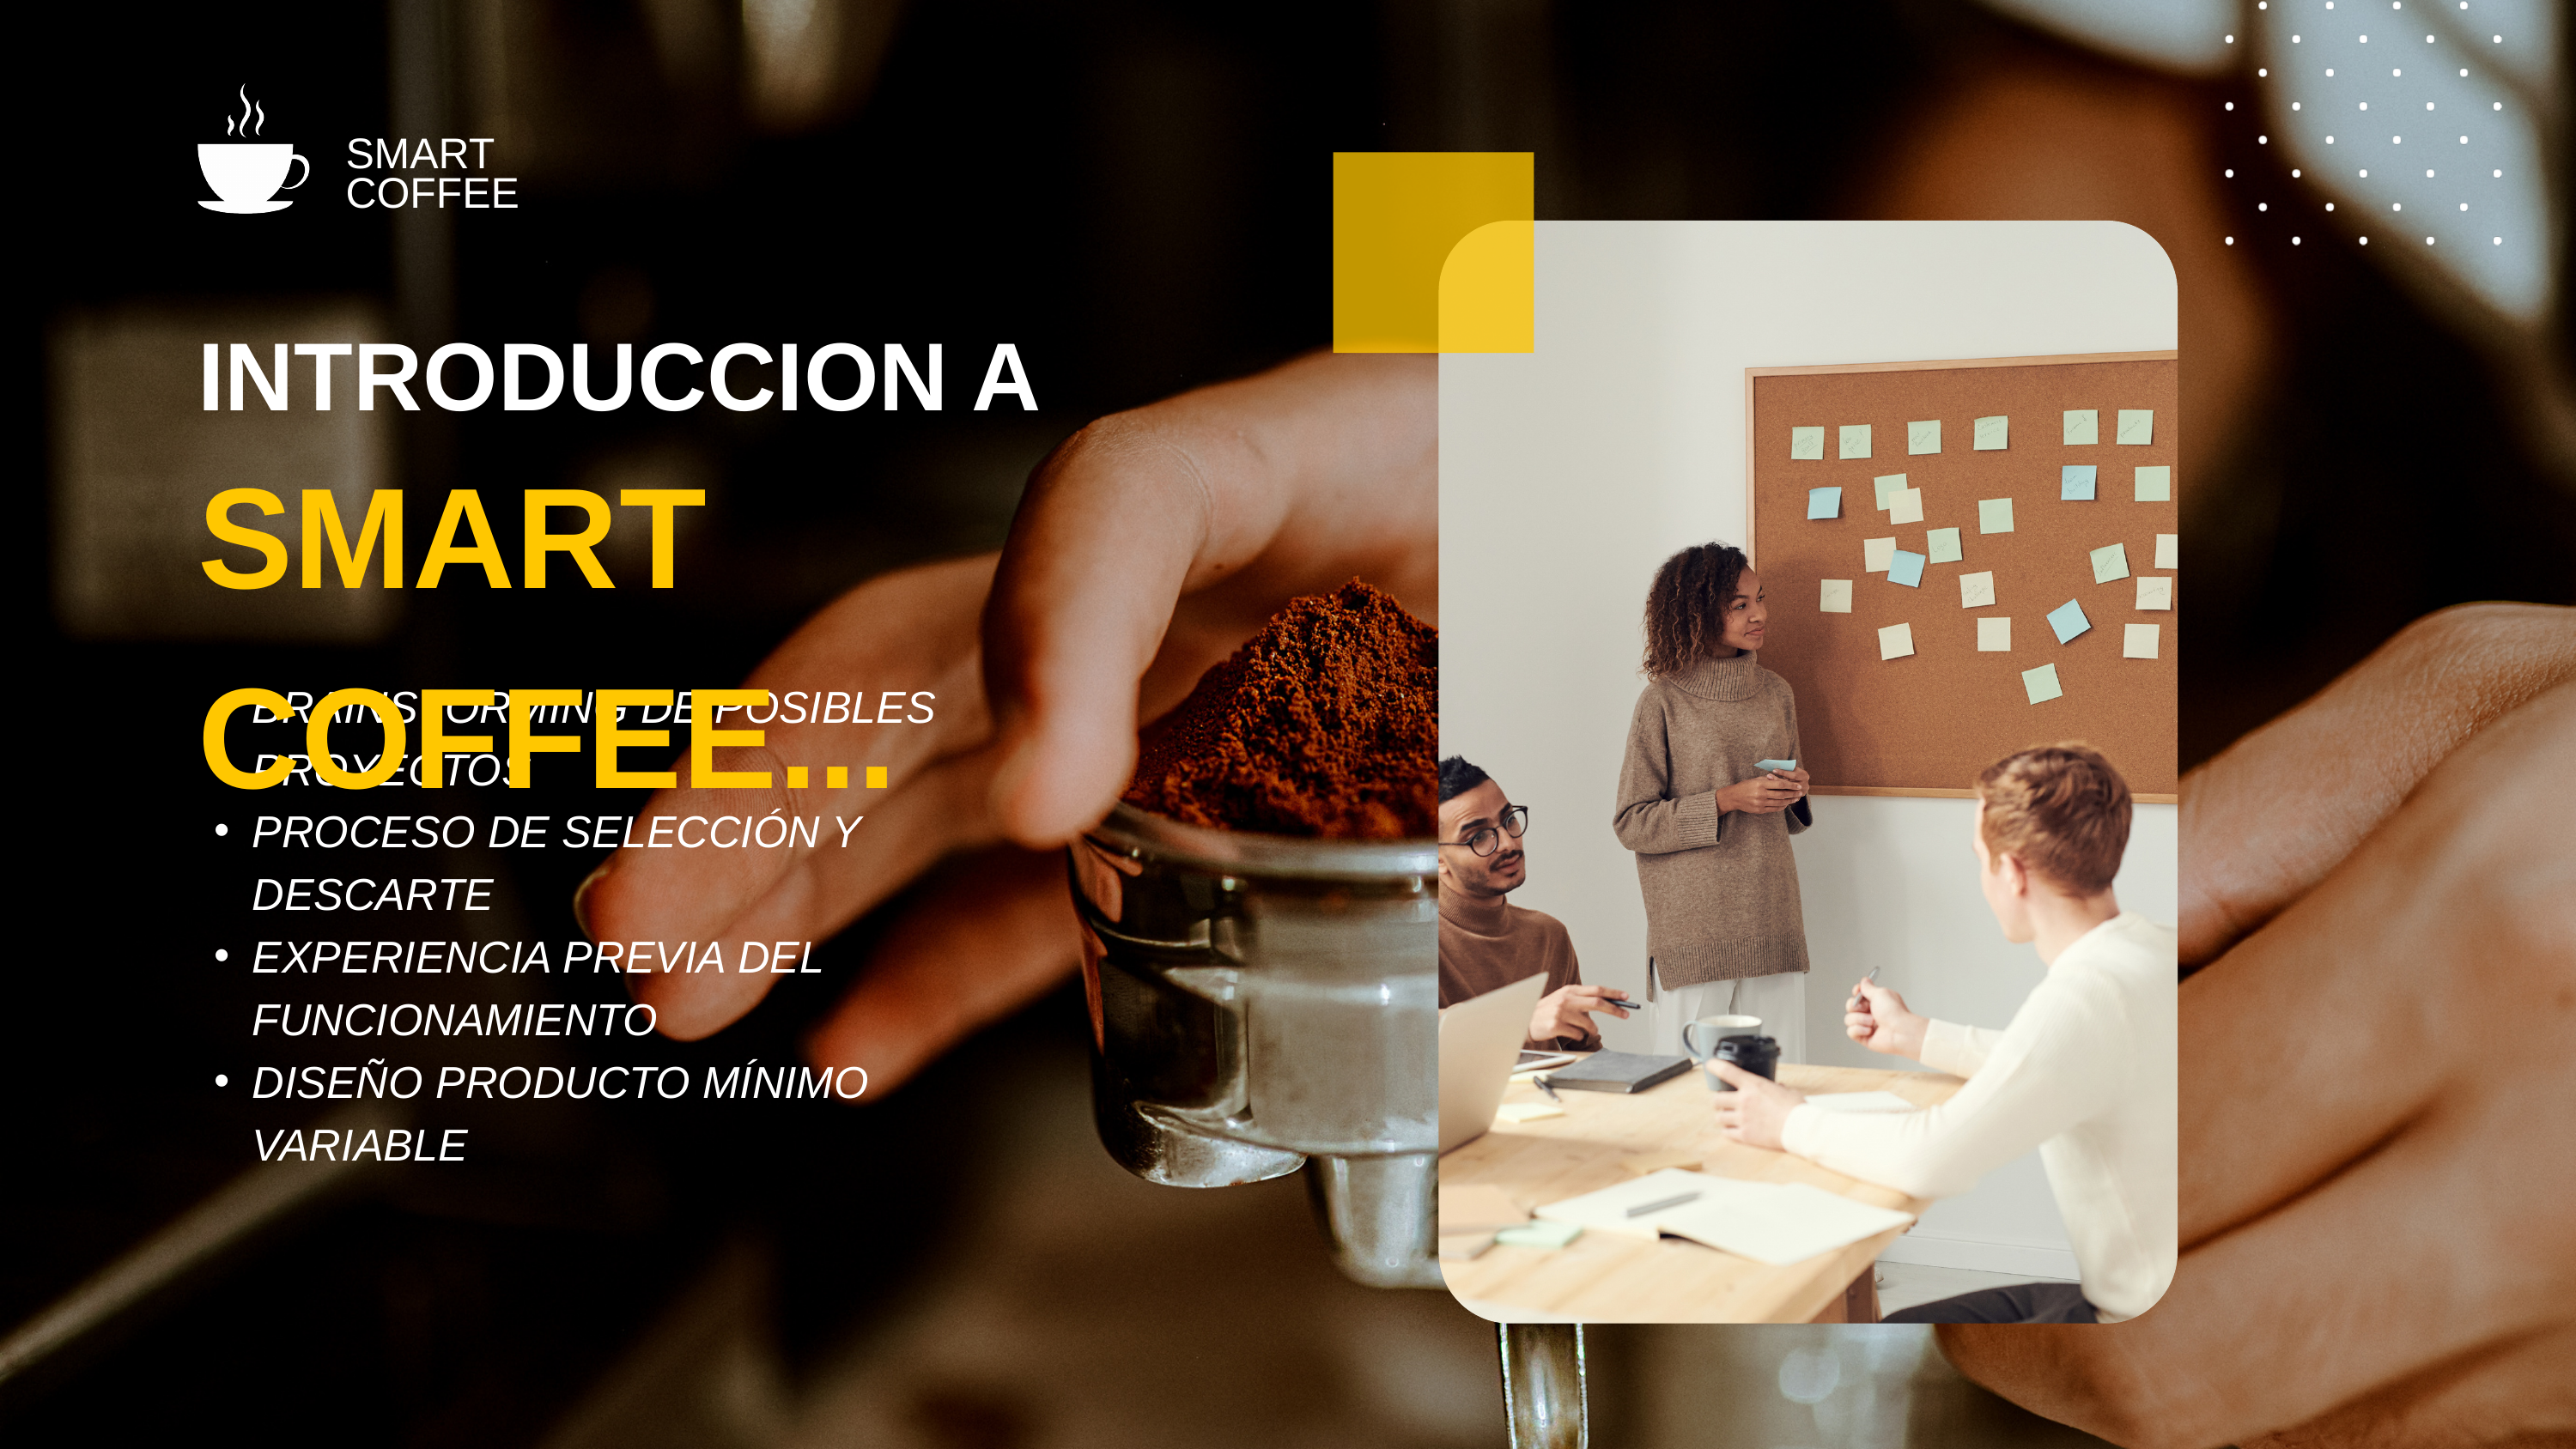

SMART COFFEE

INTRODUCCION A
SMART COFFEE...

BRAINSTORMING DE POSIBLES PROYECTOS
PROCESO DE SELECCIÓN Y DESCARTE
EXPERIENCIA PREVIA DEL FUNCIONAMIENTO
DISEÑO PRODUCTO MÍNIMO VARIABLE